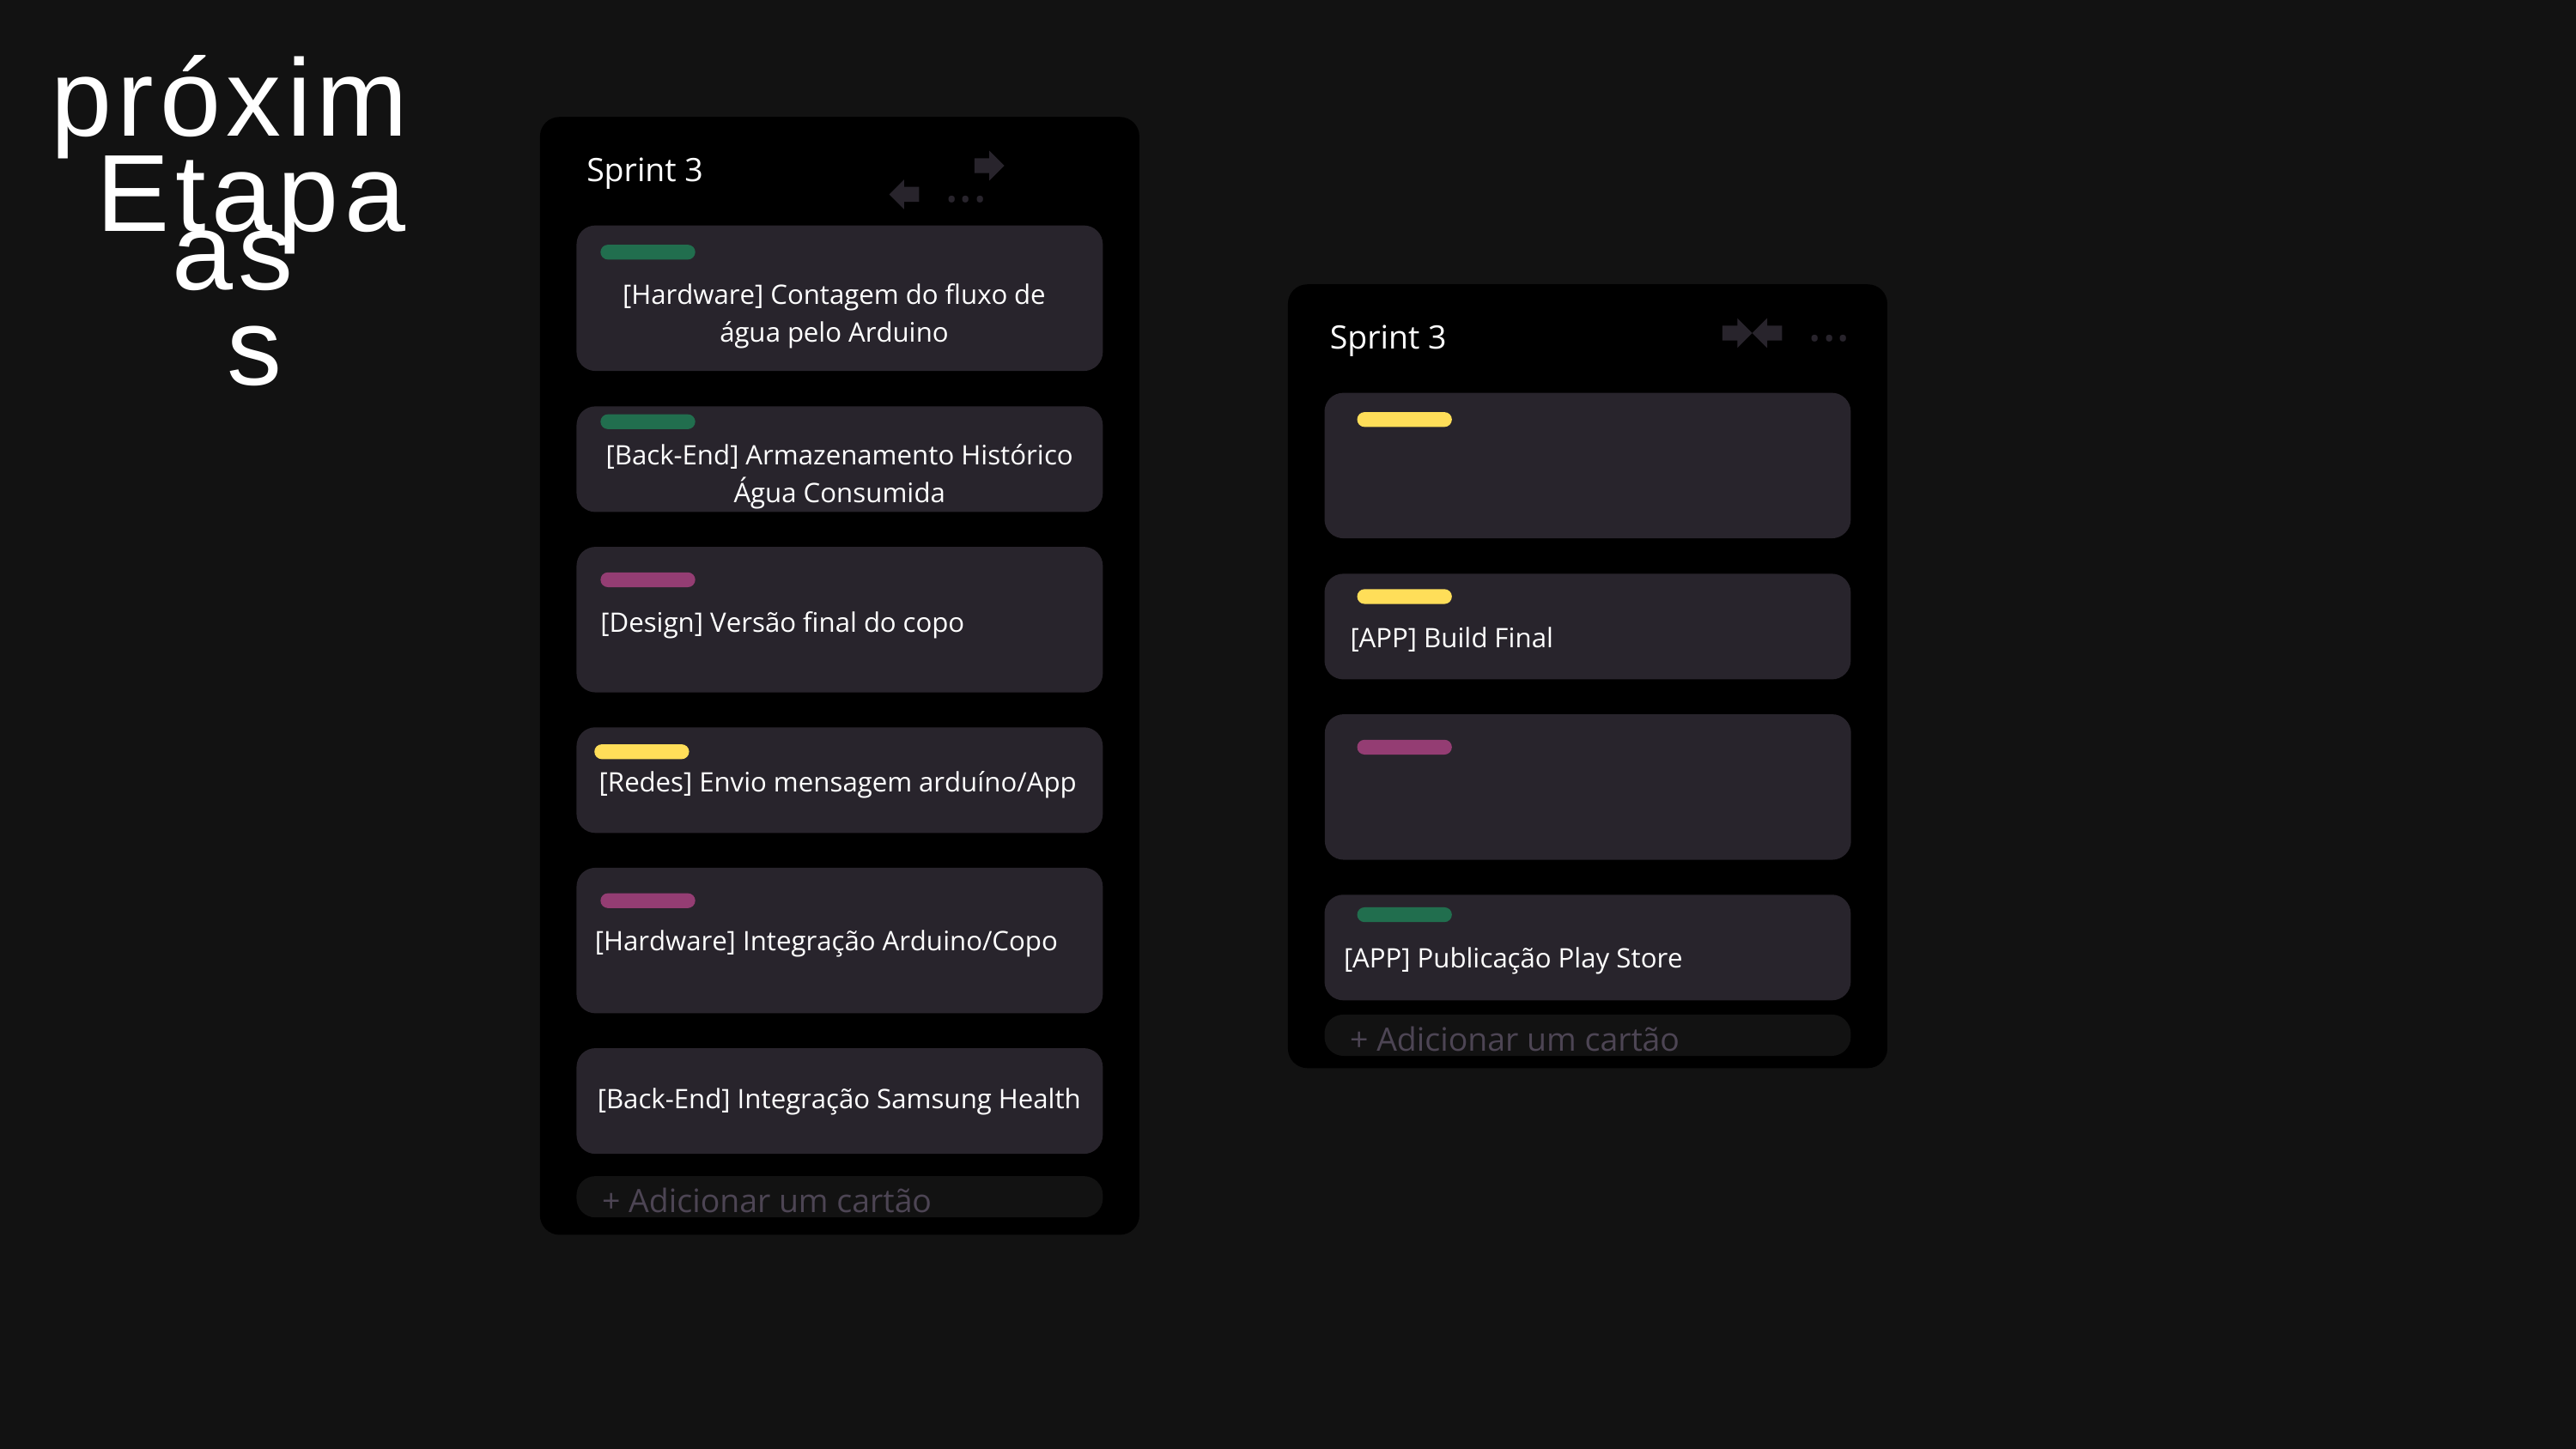

próximas
Etapas

...
Sprint 3

[Hardware] Contagem do fluxo de água pelo Arduino
...

Sprint 3

[Back-End] Armazenamento Histórico Água Consumida

[Design] Versão final do copo
[APP] Build Final

[Redes] Envio mensagem arduíno/App

[Hardware] Integração Arduino/Copo
[APP] Publicação Play Store
+ Adicionar um cartão

[Back-End] Integração Samsung Health
+ Adicionar um cartão